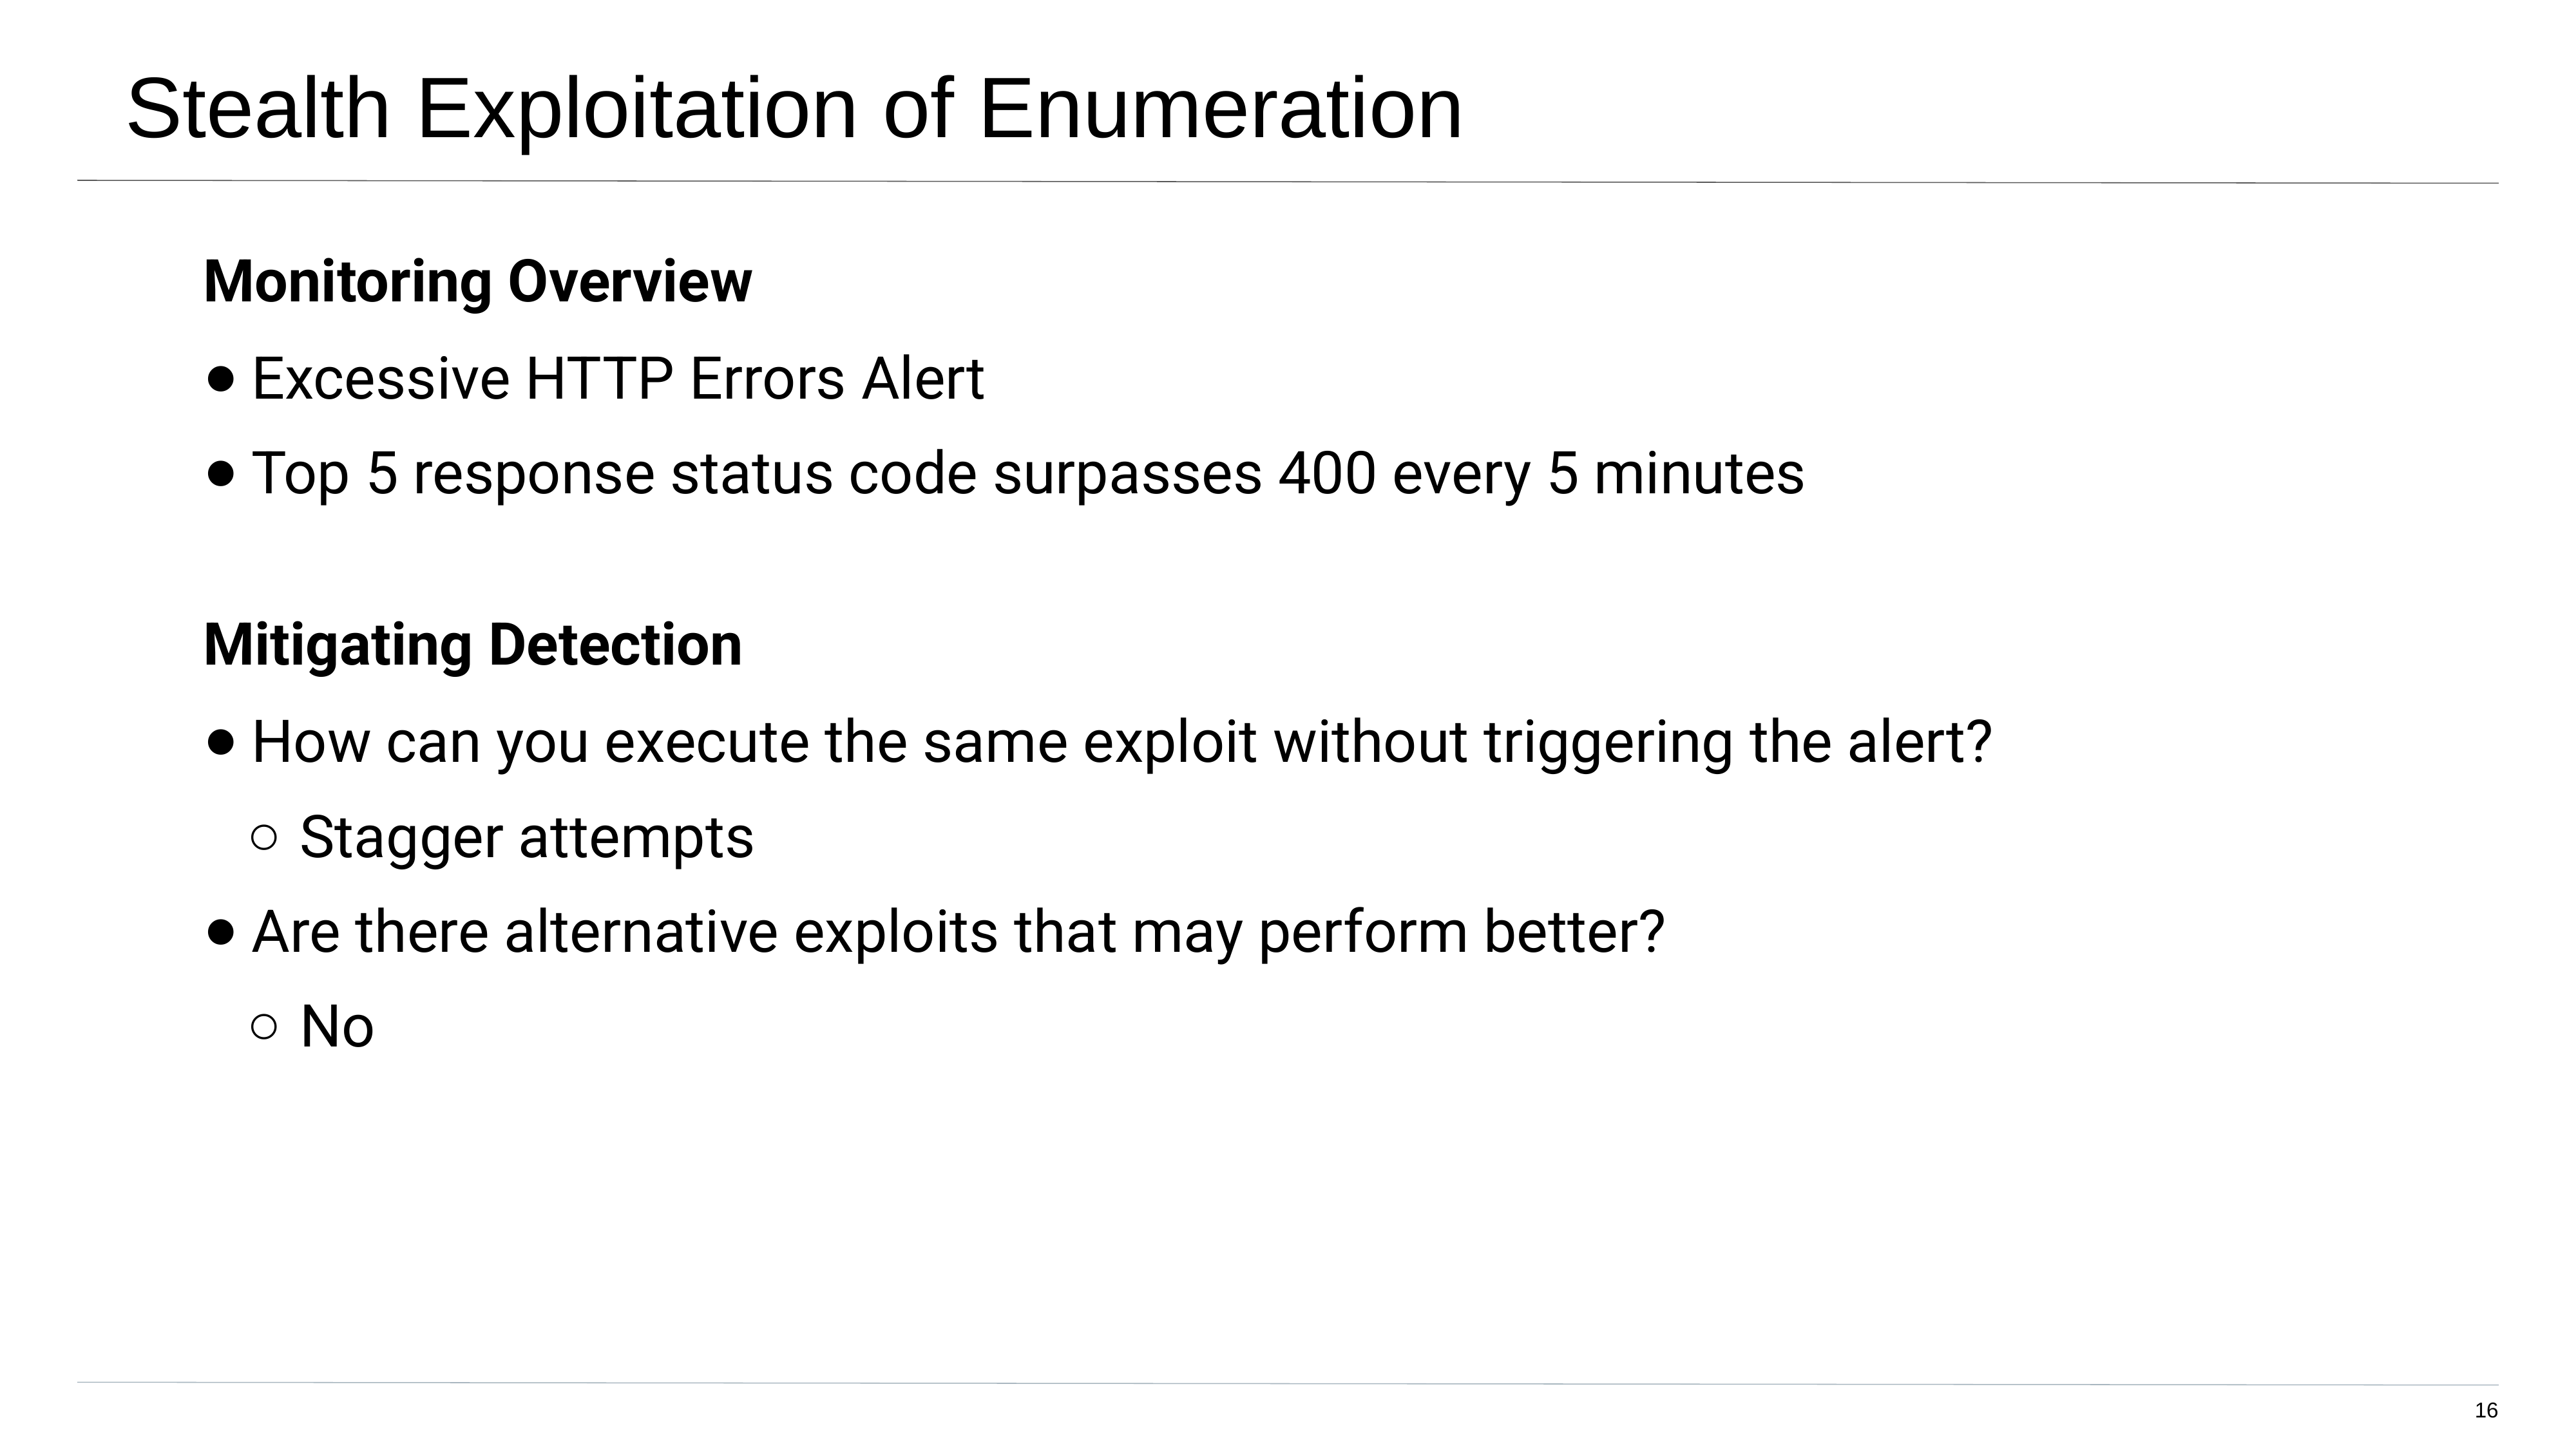

# Stealth Exploitation of Enumeration
Monitoring Overview
Excessive HTTP Errors Alert
Top 5 response status code surpasses 400 every 5 minutes

Mitigating Detection
How can you execute the same exploit without triggering the alert?
Stagger attempts
Are there alternative exploits that may perform better?
No

16